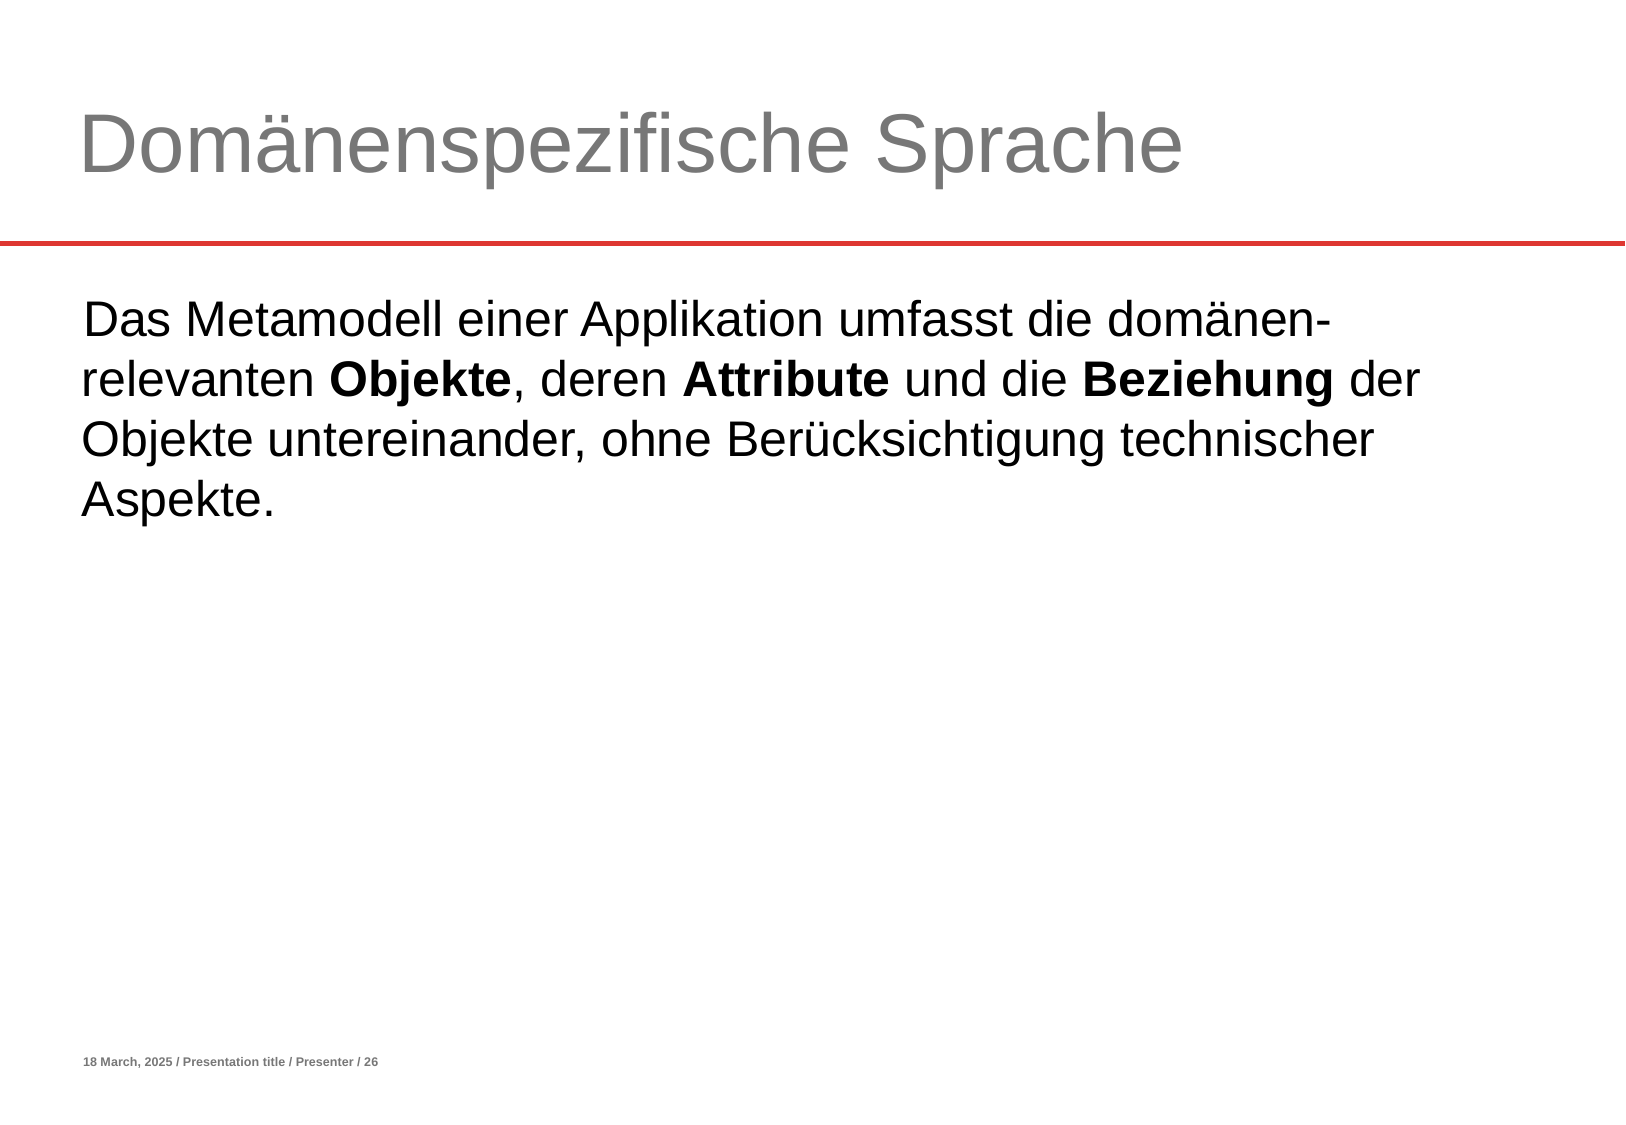

# Domänenspezifische Sprache
Das Metamodell einer Applikation umfasst die domänen-relevanten Objekte, deren Attribute und die Beziehung der Objekte untereinander, ohne Berücksichtigung technischer Aspekte.